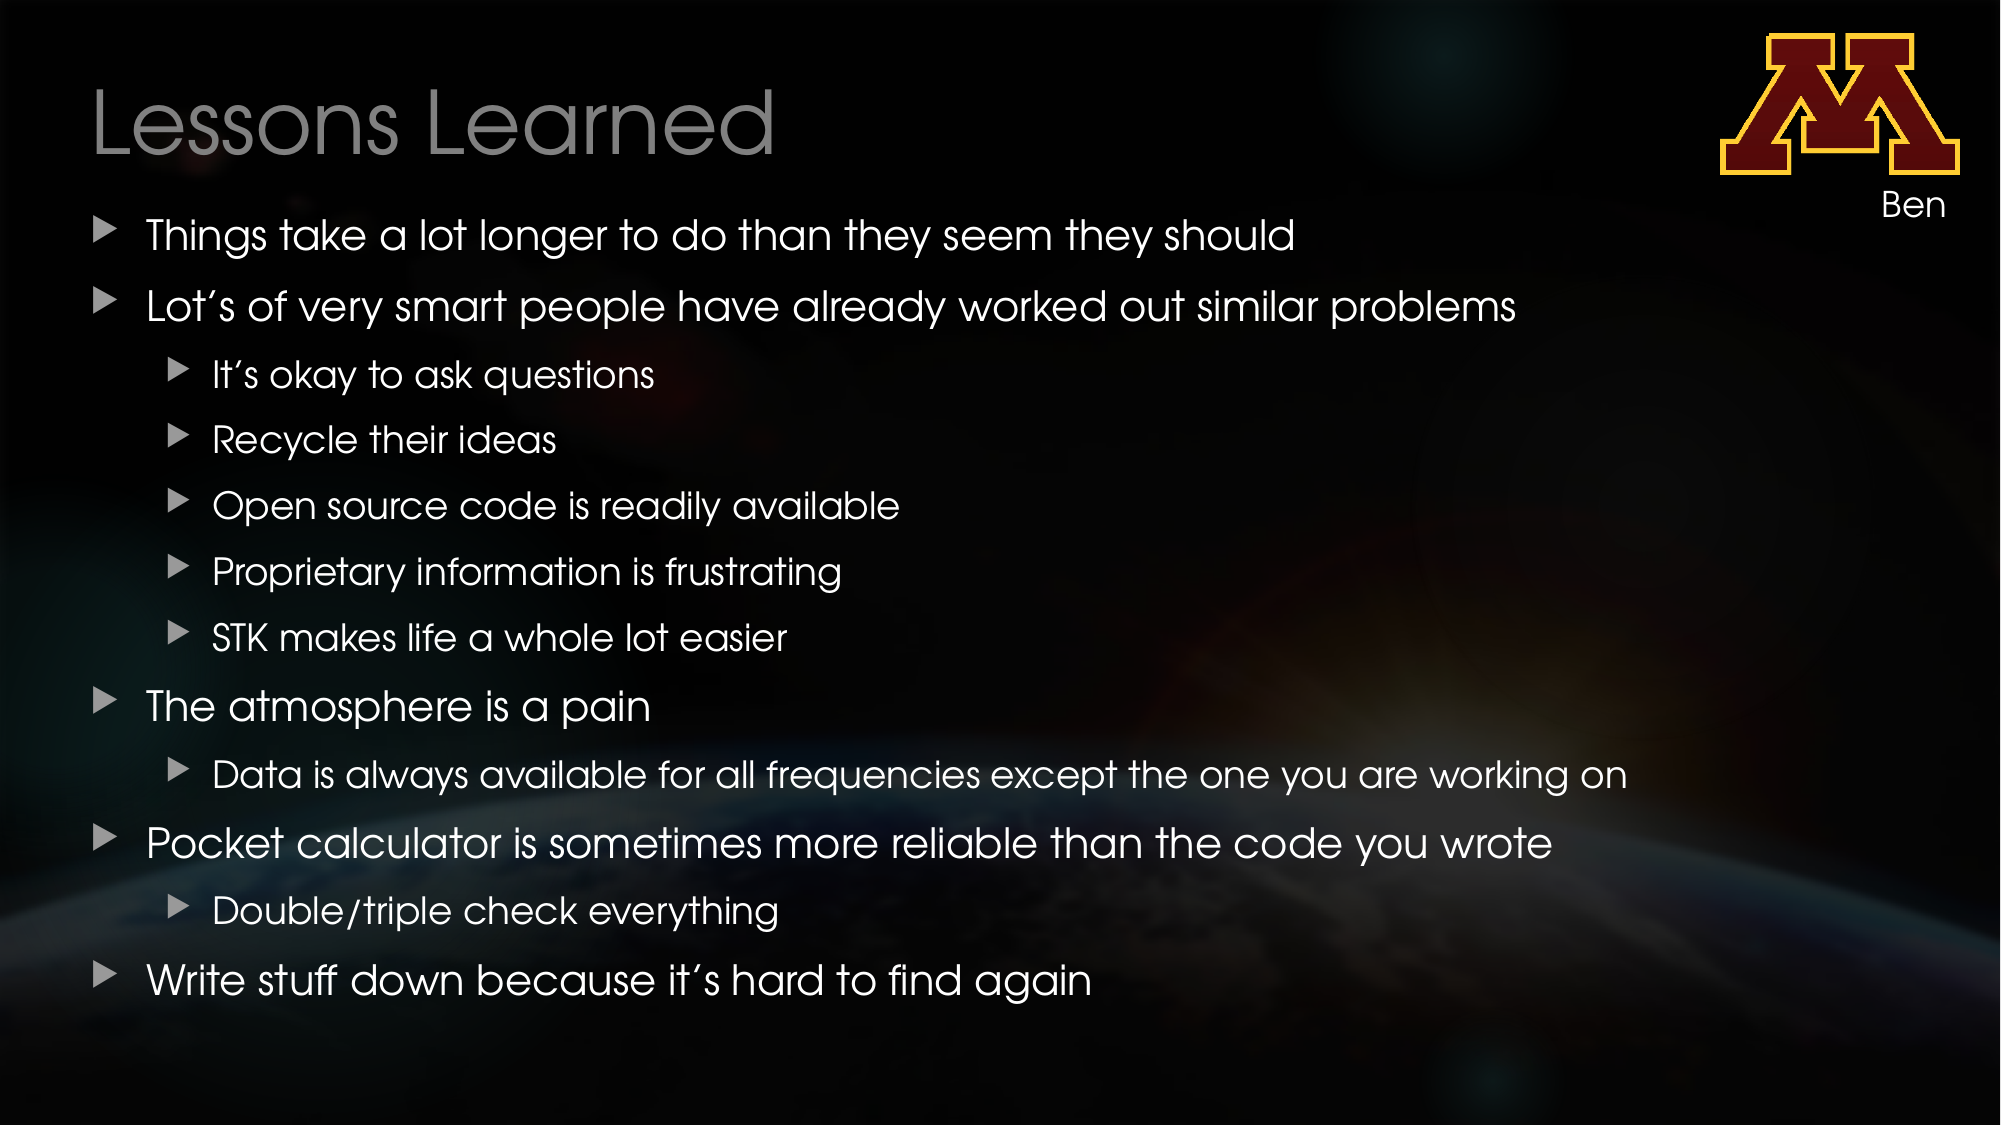

# Lessons Learned
Ben
Things take a lot longer to do than they seem they should
Lot’s of very smart people have already worked out similar problems
It’s okay to ask questions
Recycle their ideas
Open source code is readily available
Proprietary information is frustrating
STK makes life a whole lot easier
The atmosphere is a pain
Data is always available for all frequencies except the one you are working on
Pocket calculator is sometimes more reliable than the code you wrote
Double/triple check everything
Write stuff down because it’s hard to find again